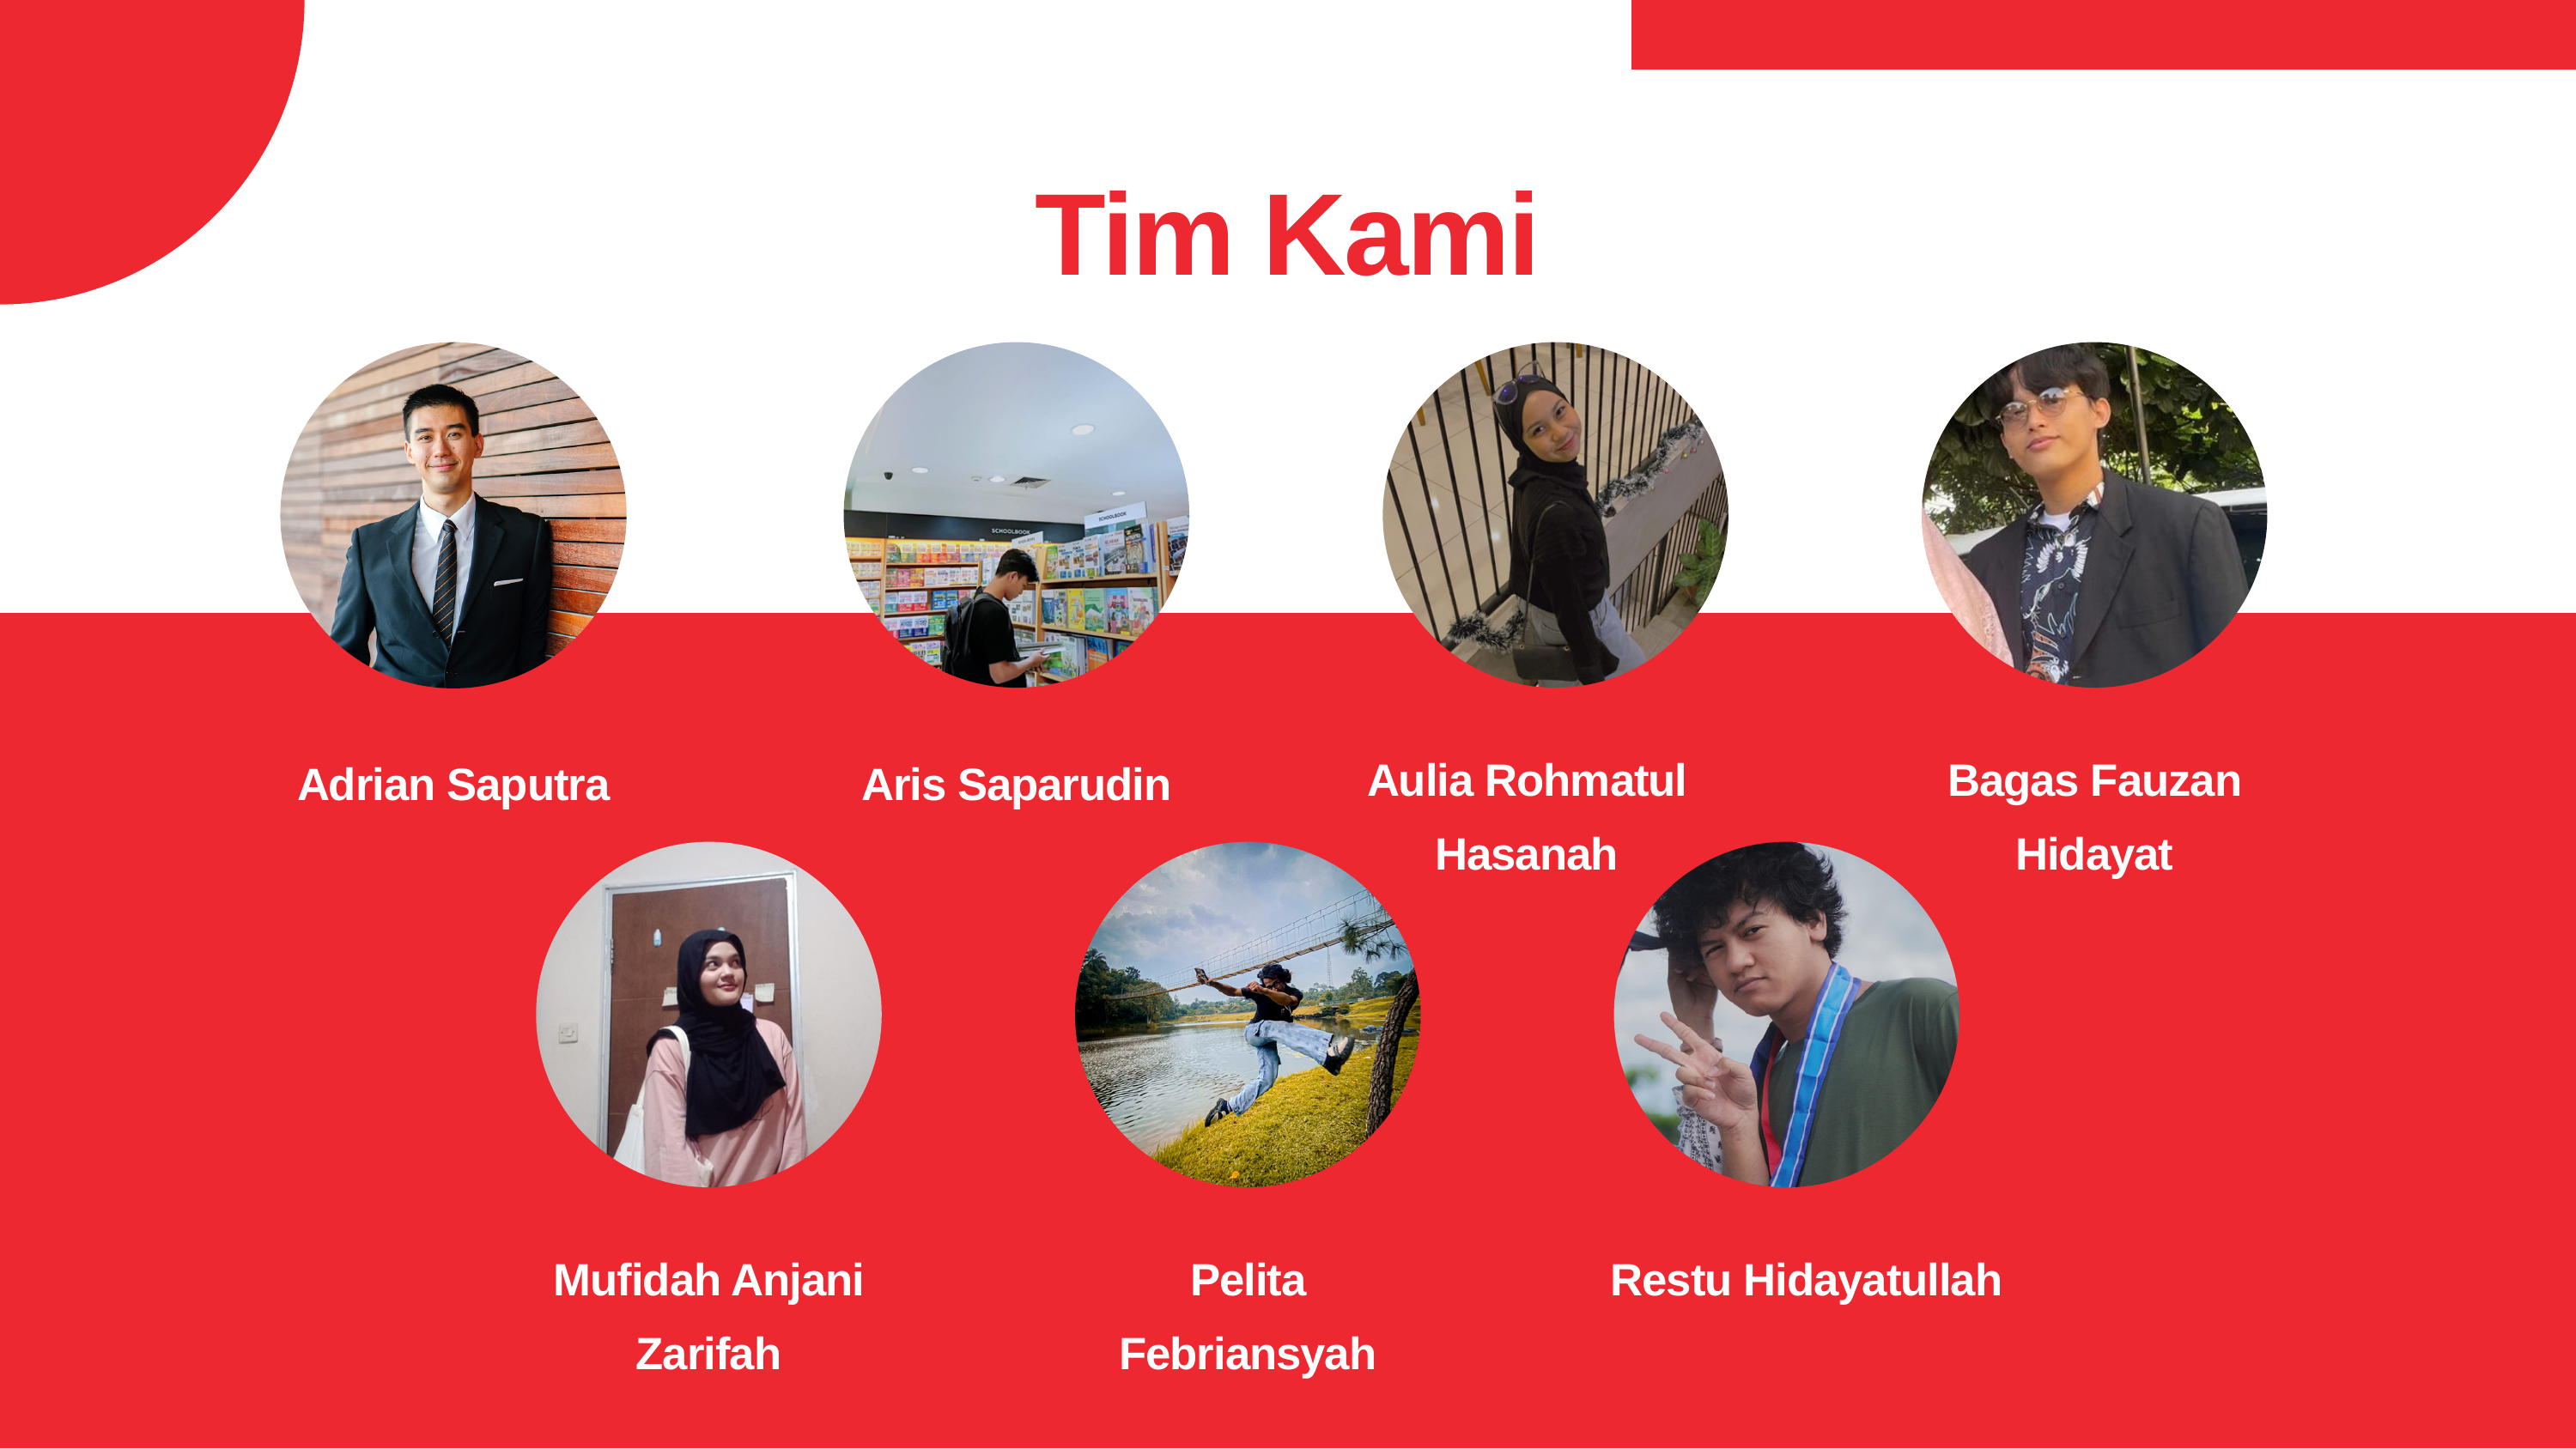

Tim Kami

Adrian Saputra
Aris Saparudin
Aulia Rohmatul Hasanah
Bagas Fauzan Hidayat

Mufidah Anjani Zarifah
Pelita Febriansyah
Restu Hidayatullah